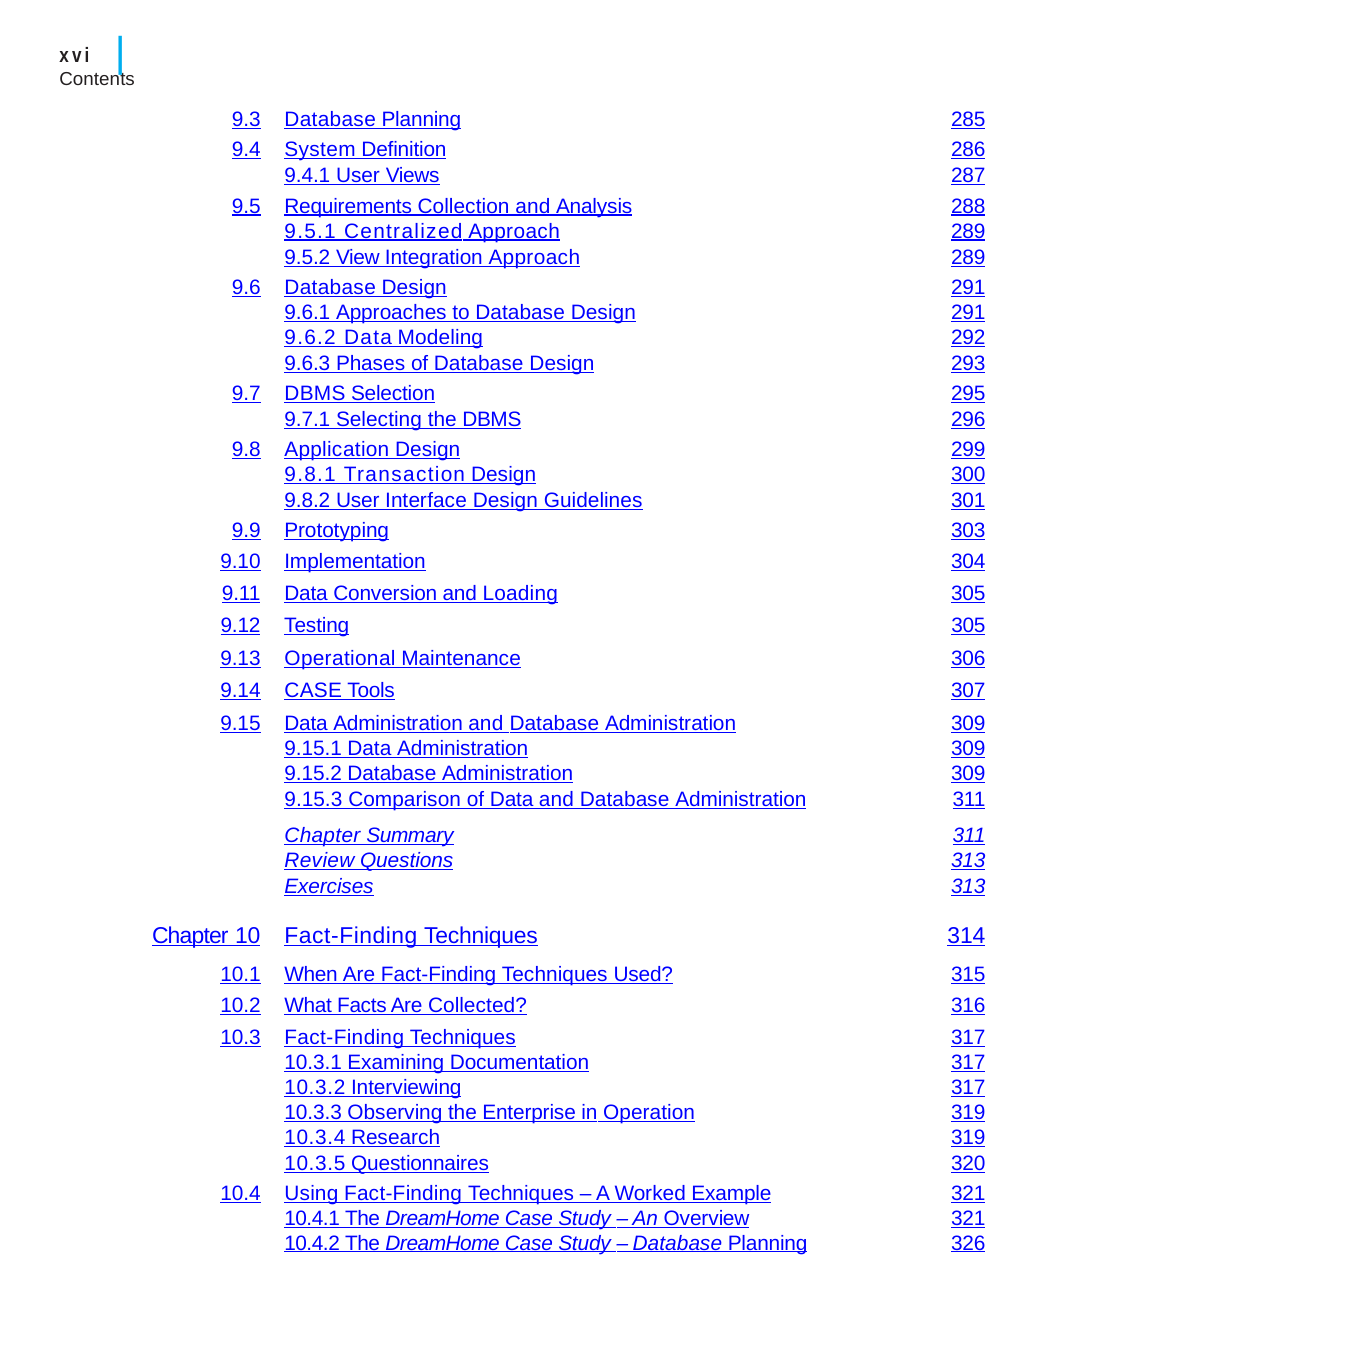

|
xvi	Contents
| 9.3 | Database Planning | 285 |
| --- | --- | --- |
| 9.4 | System Definition | 286 |
|  | 9.4.1 User Views | 287 |
| 9.5 | Requirements Collection and Analysis | 288 |
|  | 9.5.1 Centralized Approach | 289 |
|  | 9.5.2 View Integration Approach | 289 |
| 9.6 | Database Design | 291 |
|  | 9.6.1 Approaches to Database Design | 291 |
|  | 9.6.2 Data Modeling | 292 |
|  | 9.6.3 Phases of Database Design | 293 |
| 9.7 | DBMS Selection | 295 |
|  | 9.7.1 Selecting the DBMS | 296 |
| 9.8 | Application Design | 299 |
|  | 9.8.1 Transaction Design | 300 |
|  | 9.8.2 User Interface Design Guidelines | 301 |
| 9.9 | Prototyping | 303 |
| 9.10 | Implementation | 304 |
| 9.11 | Data Conversion and Loading | 305 |
| 9.12 | Testing | 305 |
| 9.13 | Operational Maintenance | 306 |
| 9.14 | CASE Tools | 307 |
| 9.15 | Data Administration and Database Administration | 309 |
|  | 9.15.1 Data Administration | 309 |
|  | 9.15.2 Database Administration | 309 |
|  | 9.15.3 Comparison of Data and Database Administration | 311 |
|  | Chapter Summary | 311 |
|  | Review Questions | 313 |
|  | Exercises | 313 |
| Chapter 10 | Fact-Finding Techniques | 314 |
| 10.1 | When Are Fact-Finding Techniques Used? | 315 |
| 10.2 | What Facts Are Collected? | 316 |
| 10.3 | Fact-Finding Techniques | 317 |
|  | 10.3.1 Examining Documentation | 317 |
|  | 10.3.2 Interviewing | 317 |
|  | 10.3.3 Observing the Enterprise in Operation | 319 |
|  | 10.3.4 Research | 319 |
|  | 10.3.5 Questionnaires | 320 |
| 10.4 | Using Fact-Finding Techniques – A Worked Example | 321 |
|  | 10.4.1 The DreamHome Case Study – An Overview | 321 |
|  | 10.4.2 The DreamHome Case Study – Database Planning | 326 |